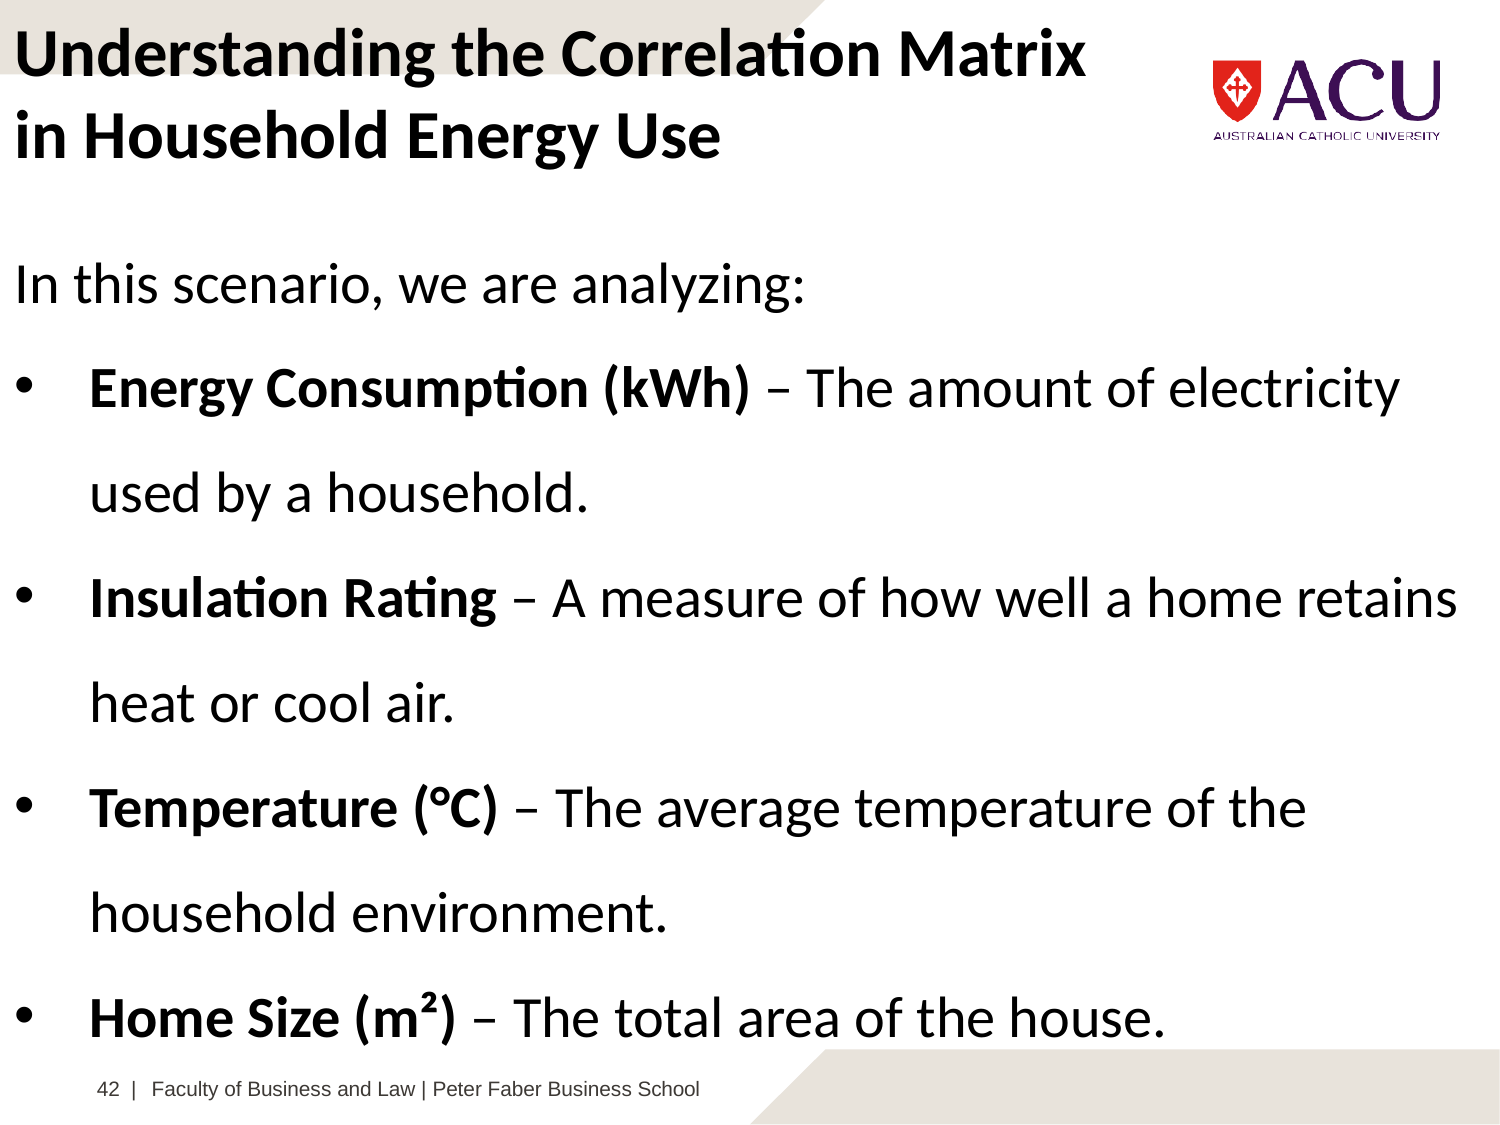

Understanding the Correlation Matrix in Household Energy Use
In this scenario, we are analyzing:
Energy Consumption (kWh) – The amount of electricity used by a household.
Insulation Rating – A measure of how well a home retains heat or cool air.
Temperature (°C) – The average temperature of the household environment.
Home Size (m²) – The total area of the house.
42 |
Faculty of Business and Law | Peter Faber Business School